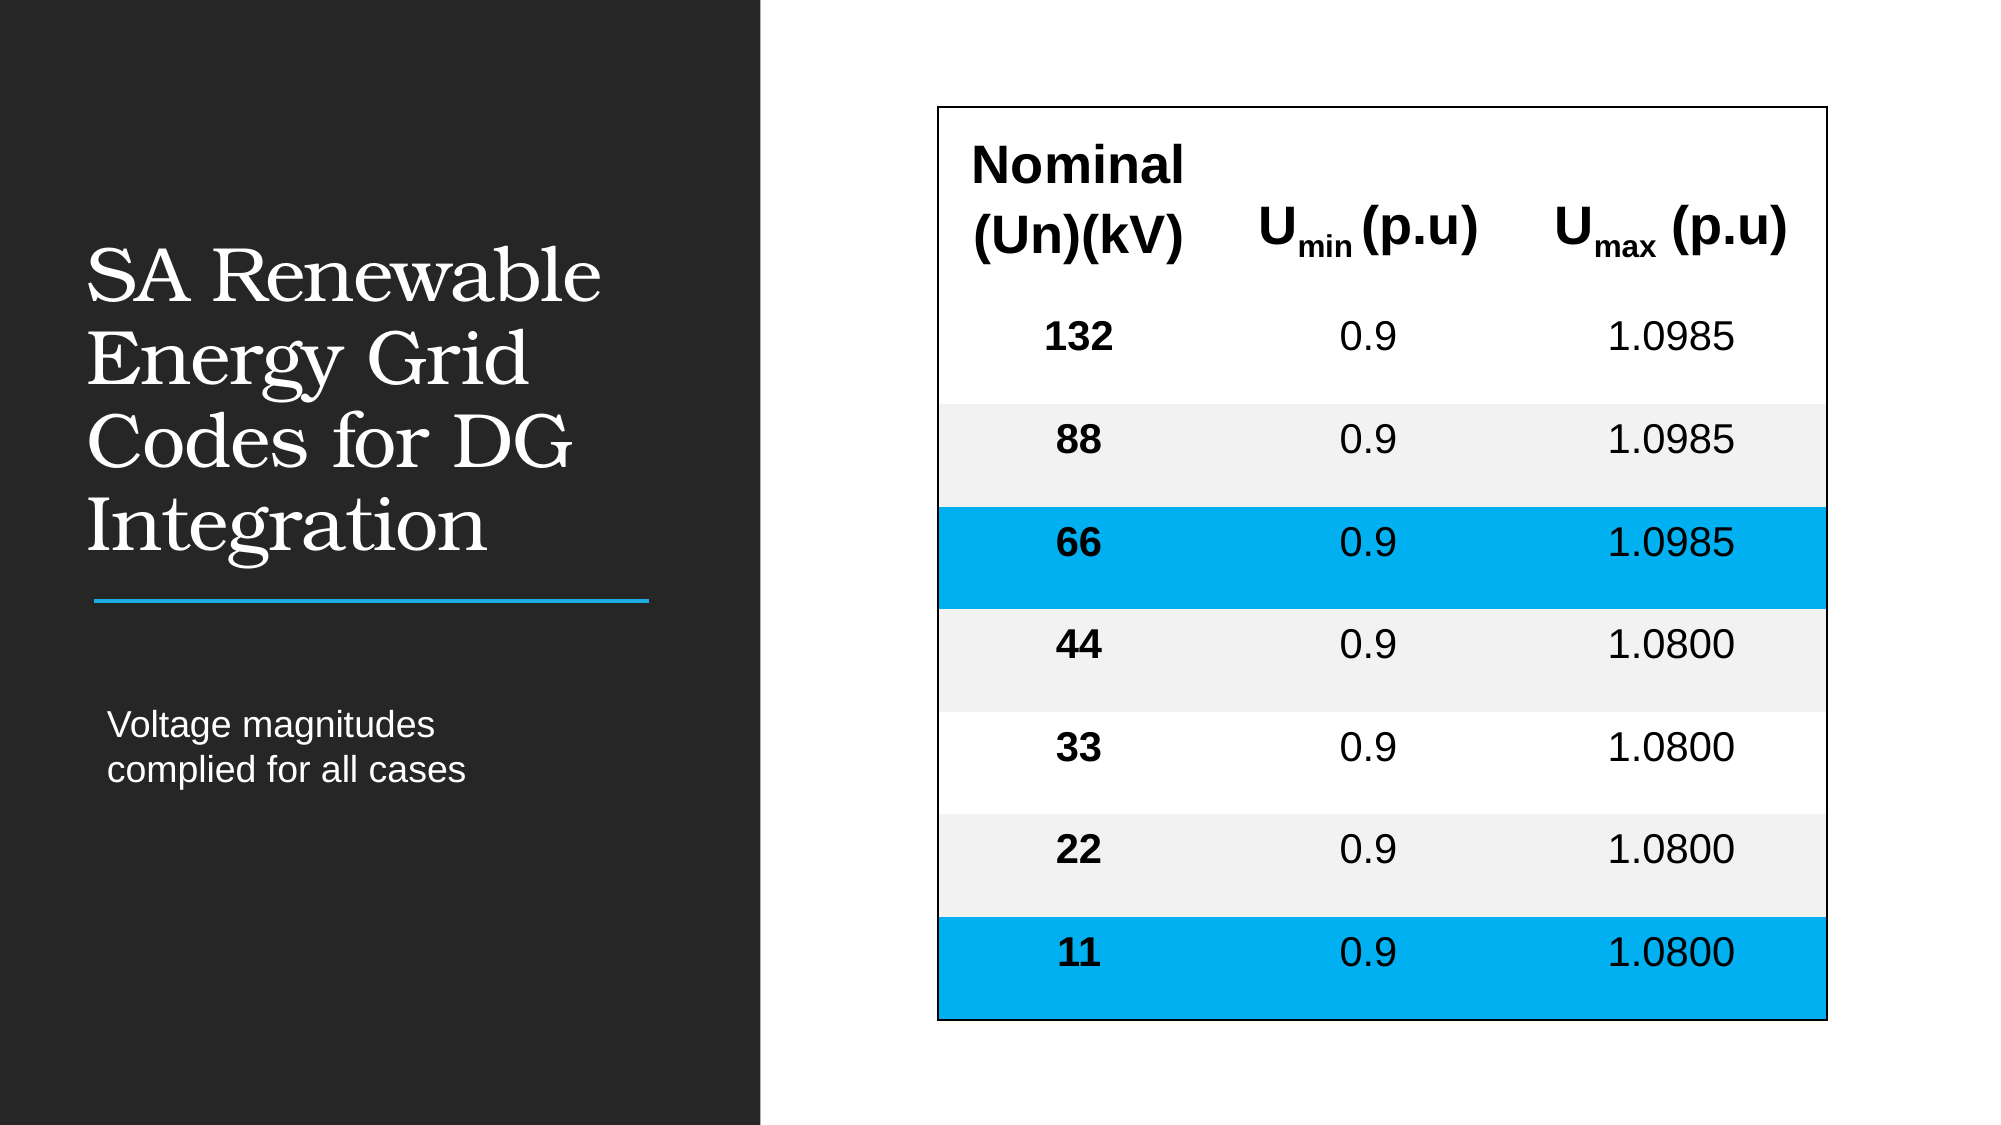

# SA Renewable Energy Grid Codes for DG Integration
| Nominal (Un)(kV) | Umin (p.u) | Umax (p.u) |
| --- | --- | --- |
| 132 | 0.9 | 1.0985 |
| 88 | 0.9 | 1.0985 |
| 66 | 0.9 | 1.0985 |
| 44 | 0.9 | 1.0800 |
| 33 | 0.9 | 1.0800 |
| 22 | 0.9 | 1.0800 |
| 11 | 0.9 | 1.0800 |
Voltage magnitudes complied for all cases